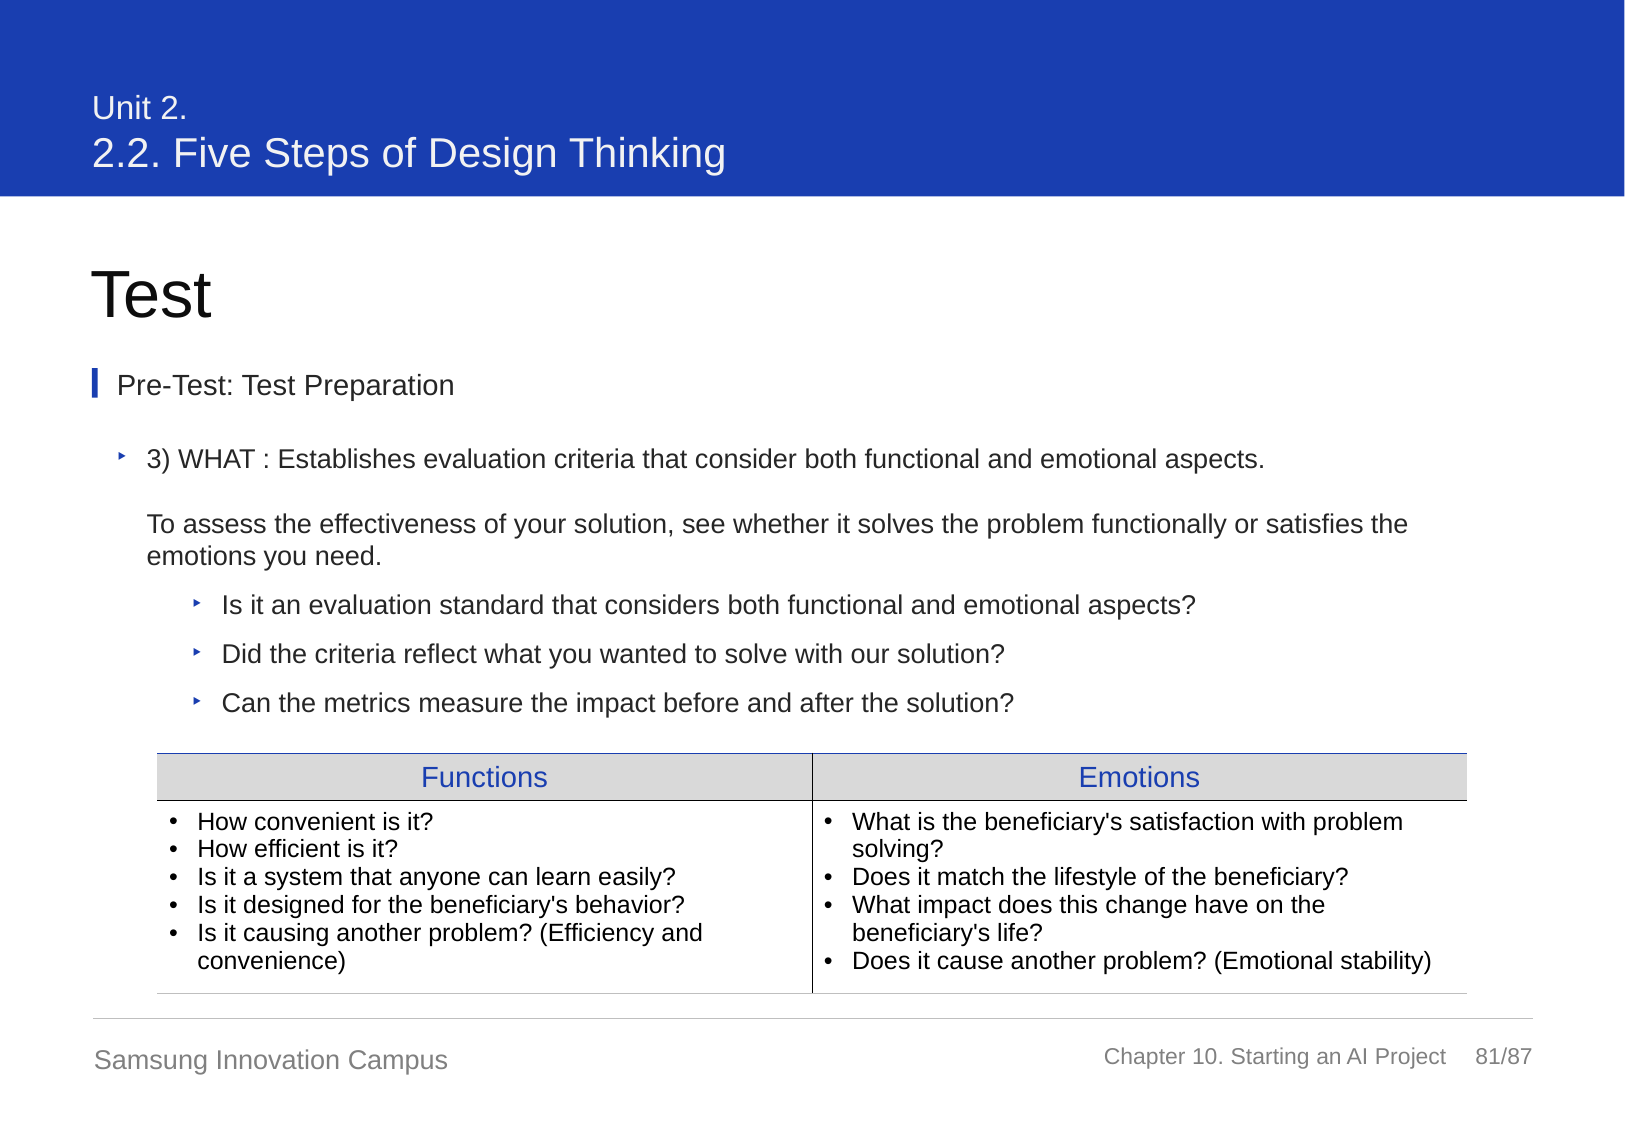

Unit 2.
2.2. Five Steps of Design Thinking
Test
Pre-Test: Test Preparation

3) WHAT : Establishes evaluation criteria that consider both functional and emotional aspects.
To assess the effectiveness of your solution, see whether it solves the problem functionally or satisfies the emotions you need.
Is it an evaluation standard that considers both functional and emotional aspects?
Did the criteria reflect what you wanted to solve with our solution?
Can the metrics measure the impact before and after the solution?

| Functions | Emotions |
| --- | --- |
| How convenient is it? How efficient is it? Is it a system that anyone can learn easily? Is it designed for the beneficiary's behavior? Is it causing another problem? (Efficiency and convenience) | What is the beneficiary's satisfaction with problem solving? Does it match the lifestyle of the beneficiary? What impact does this change have on the beneficiary's life? Does it cause another problem? (Emotional stability) |